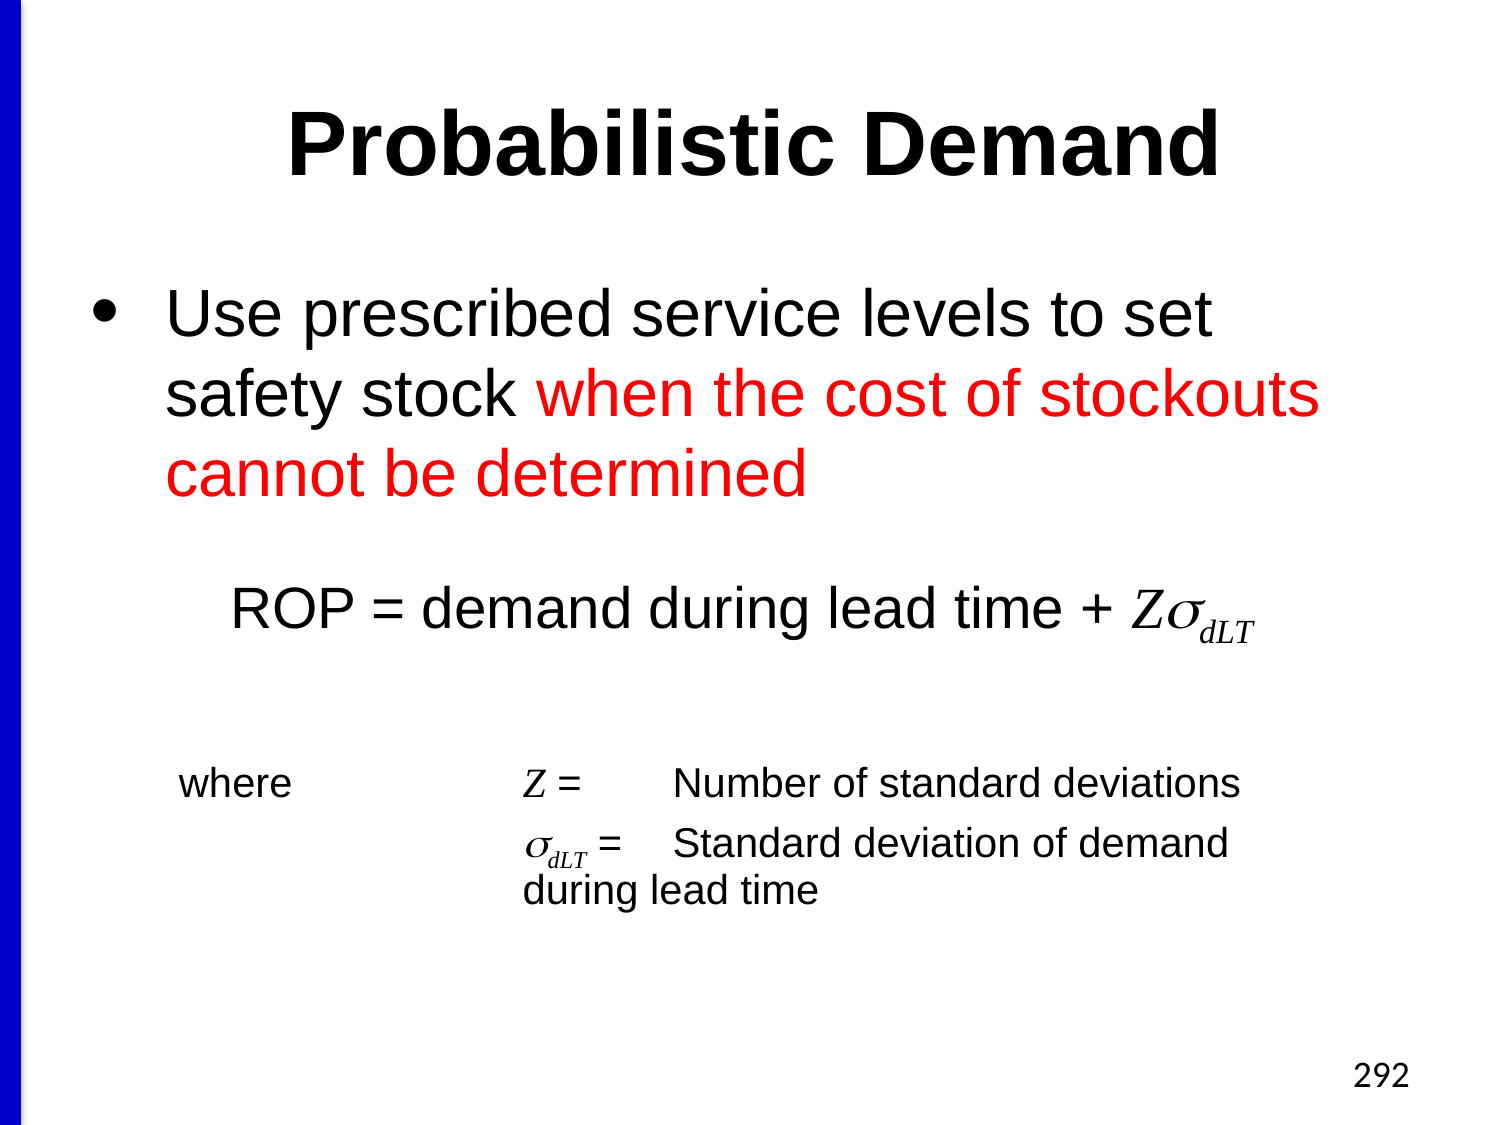

# Probabilistic Demand
Use prescribed service levels to set safety stock when the cost of stockouts cannot be determined
ROP = demand during lead time + ZσdLT
where	Z =	Number of standard deviations
	σdLT =	Standard deviation of demand during lead time
292